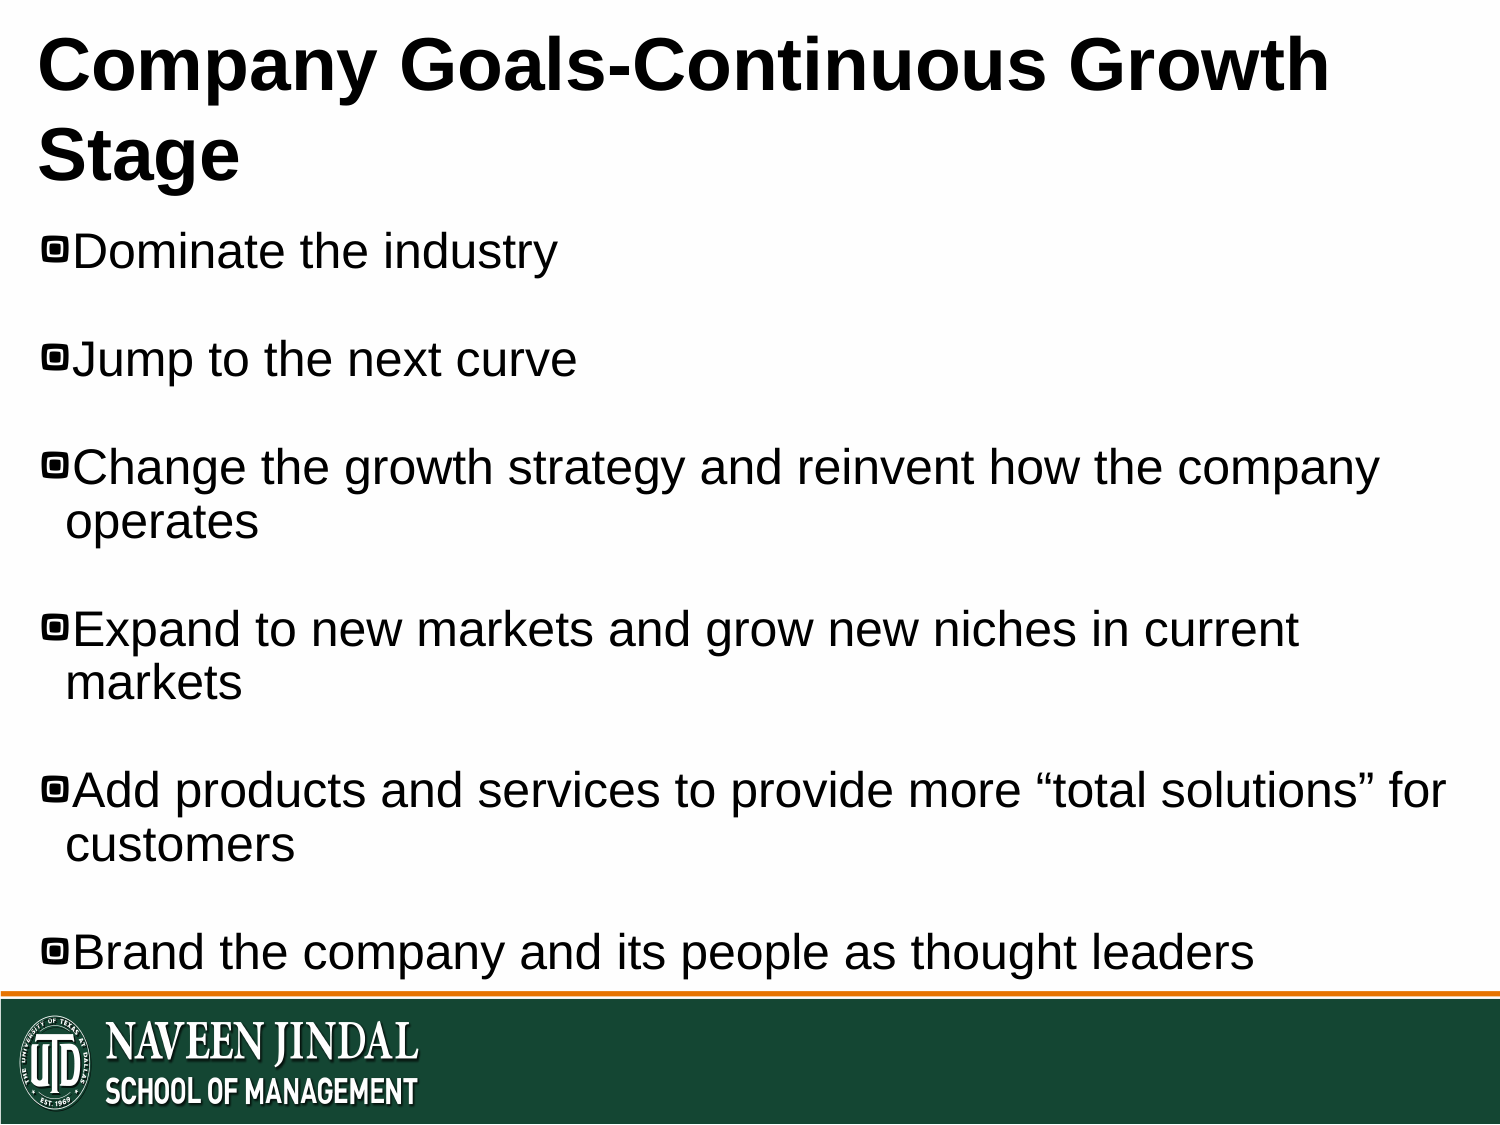

# Company Goals-Continuous Growth Stage

Dominate the industry

Jump to the next curve

Change the growth strategy and reinvent how the company operates

Expand to new markets and grow new niches in current markets

Add products and services to provide more “total solutions” for customers

Brand the company and its people as thought leaders